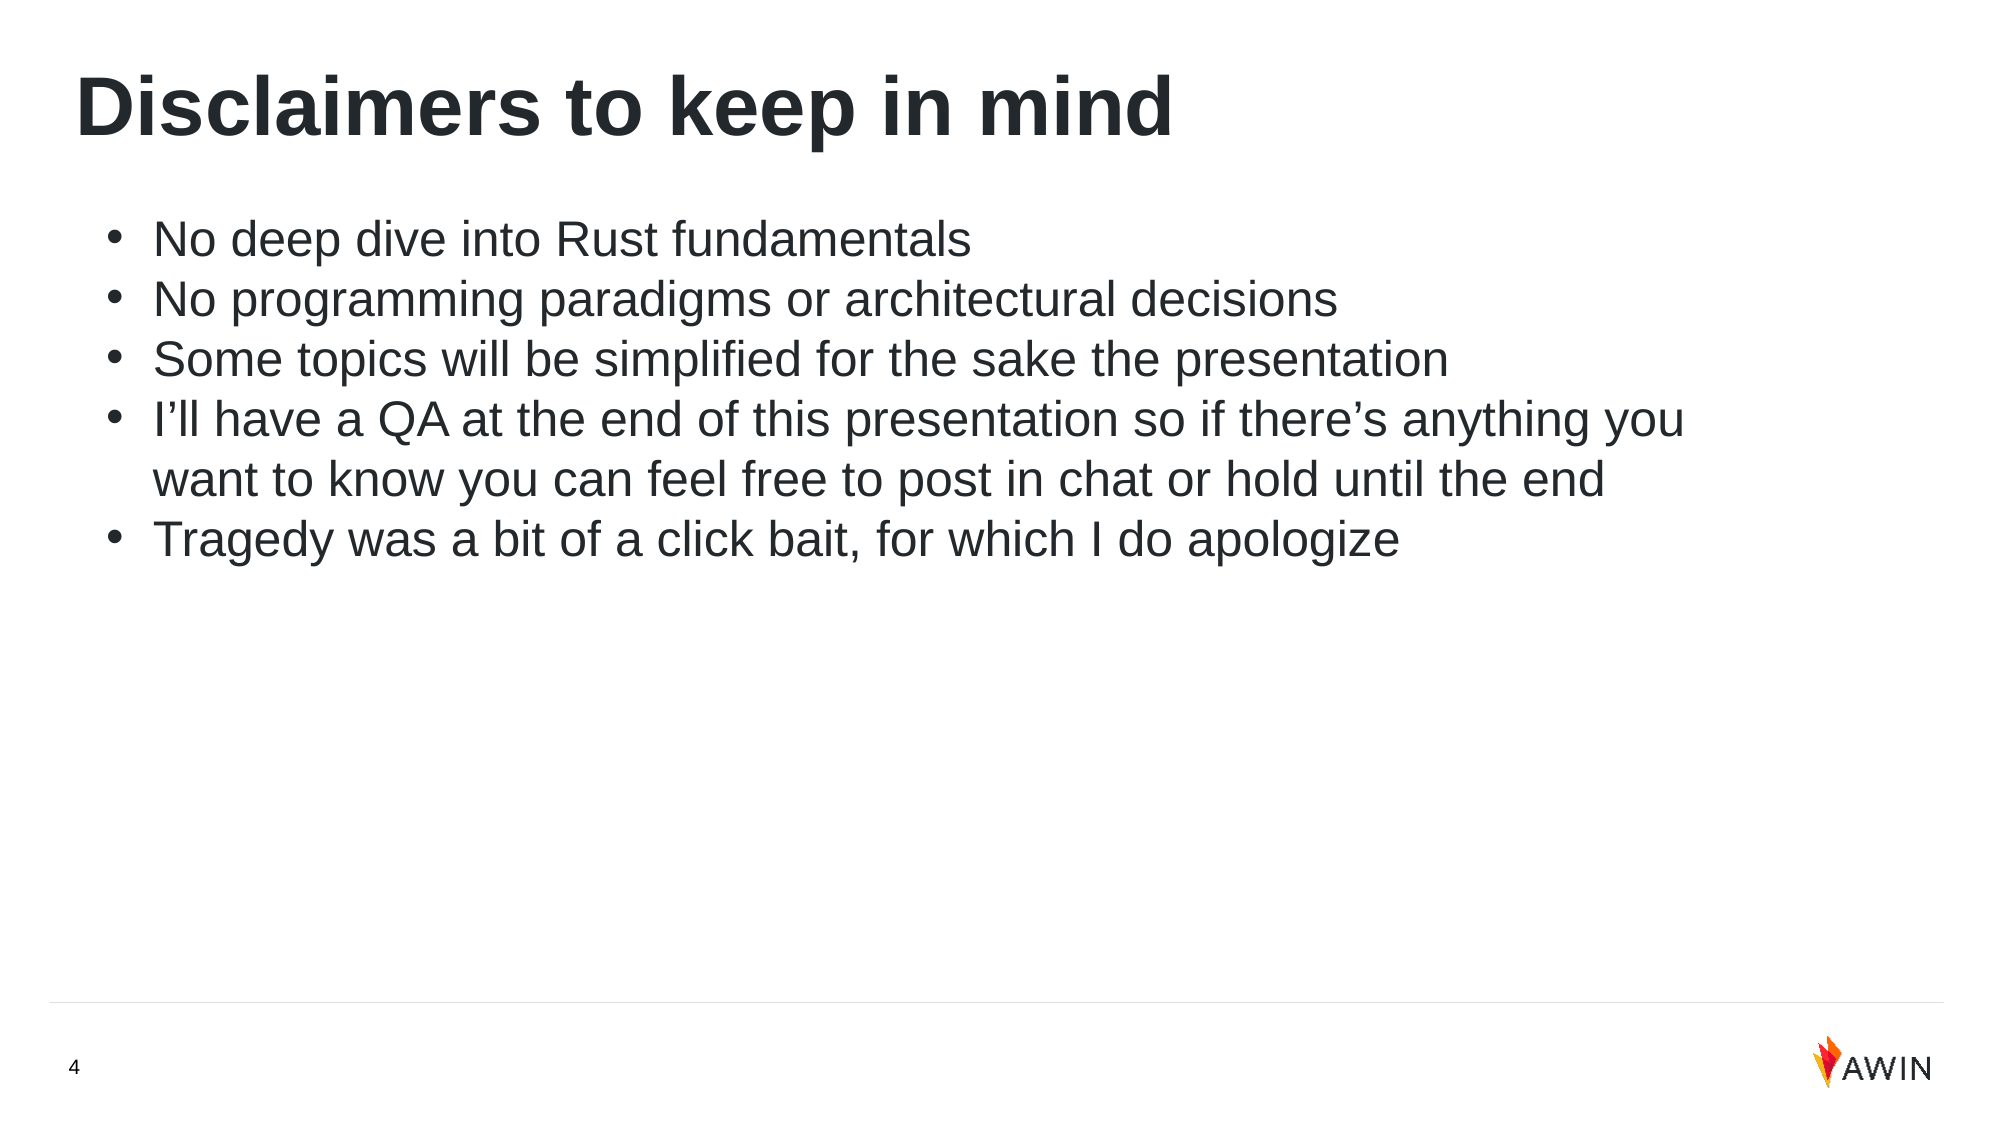

Disclaimers to keep in mind
No deep dive into Rust fundamentals
No programming paradigms or architectural decisions
Some topics will be simplified for the sake the presentation
I’ll have a QA at the end of this presentation so if there’s anything you want to know you can feel free to post in chat or hold until the end
Tragedy was a bit of a click bait, for which I do apologize